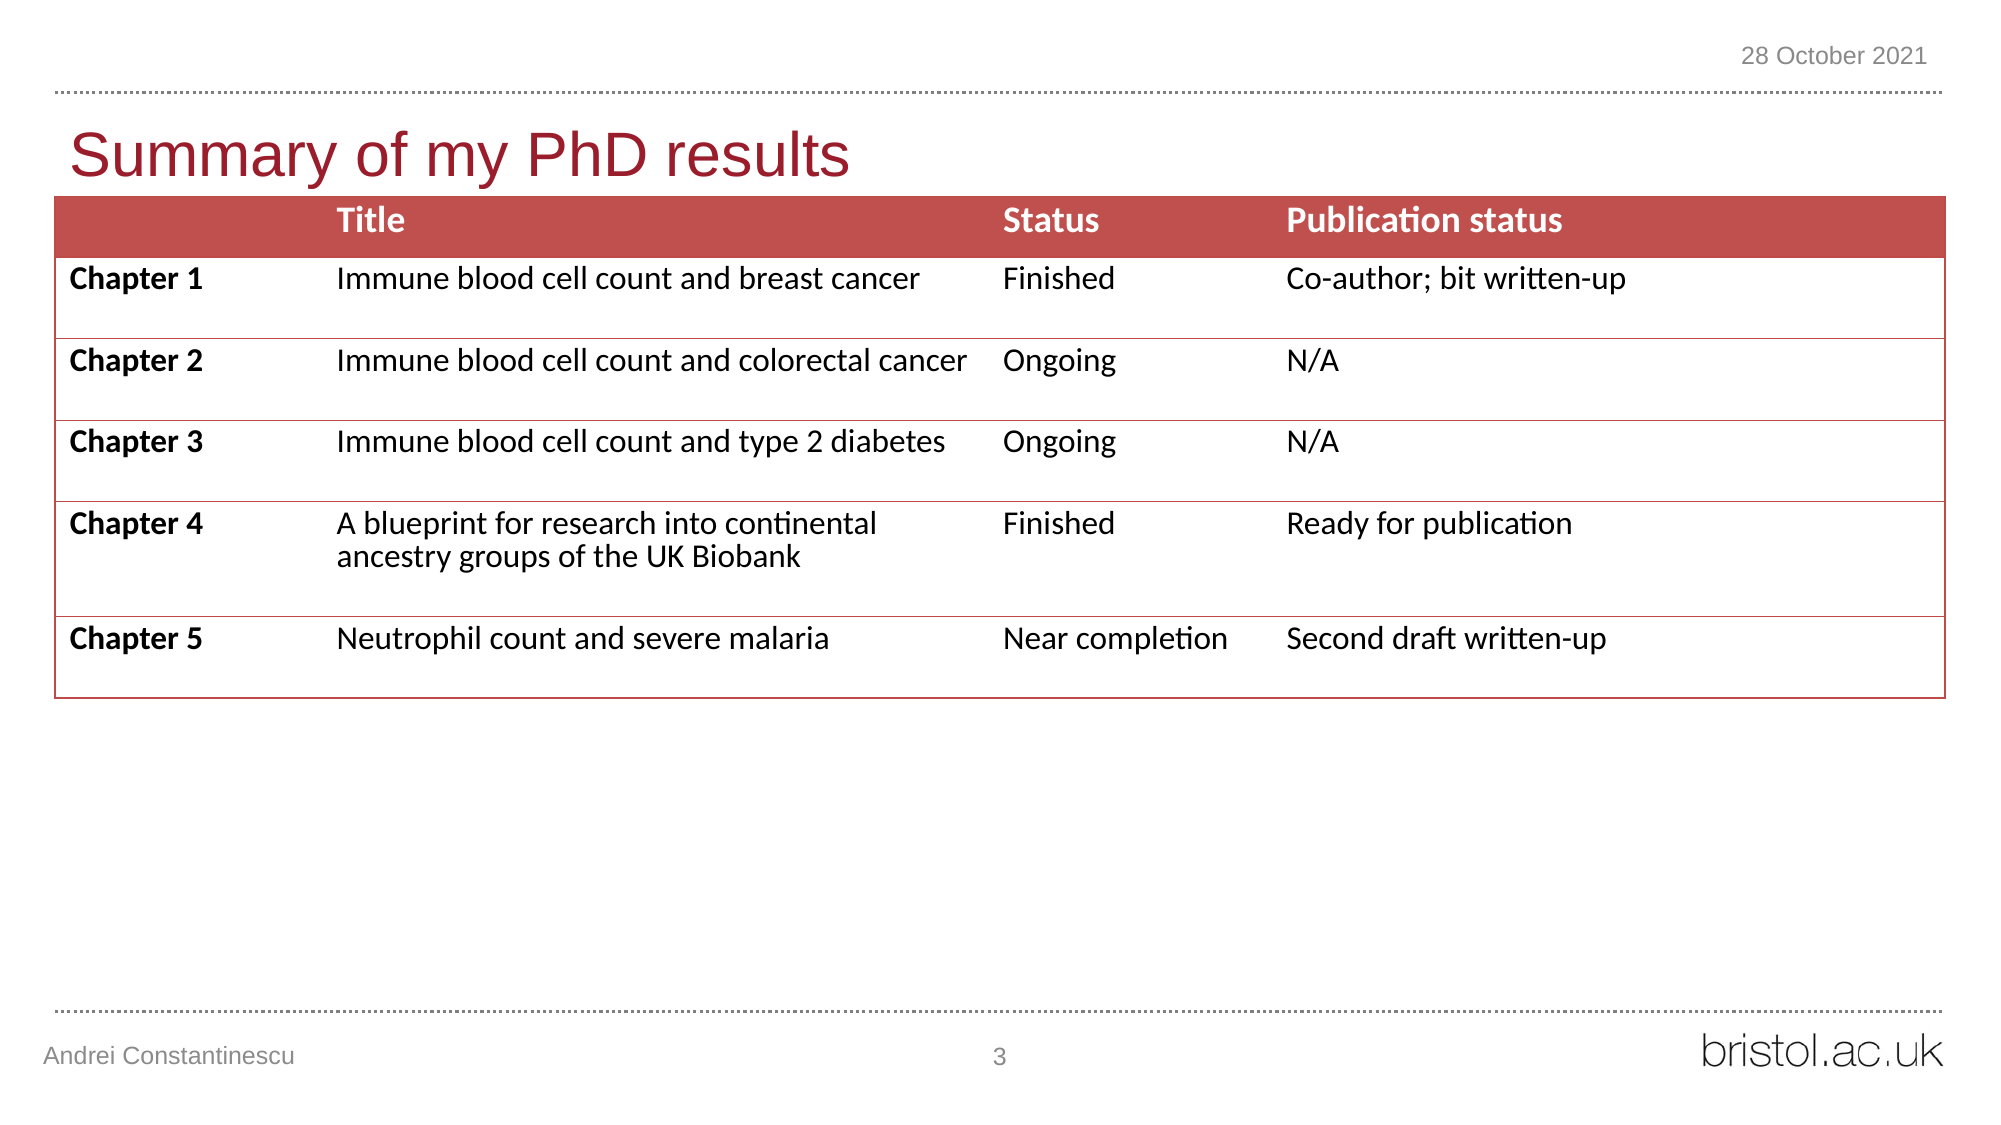

28 October 2021
# Summary of my PhD results
|  | Title | Status | Publication status |  |
| --- | --- | --- | --- | --- |
| Chapter 1 | Immune blood cell count and breast cancer | Finished | Co-author; bit written-up |  |
| Chapter 2 | Immune blood cell count and colorectal cancer | Ongoing | N/A |  |
| Chapter 3 | Immune blood cell count and type 2 diabetes | Ongoing | N/A |  |
| Chapter 4 | A blueprint for research into continental ancestry groups of the UK Biobank | Finished | Ready for publication |  |
| Chapter 5 | Neutrophil count and severe malaria | Near completion | Second draft written-up |  |
Andrei Constantinescu
3